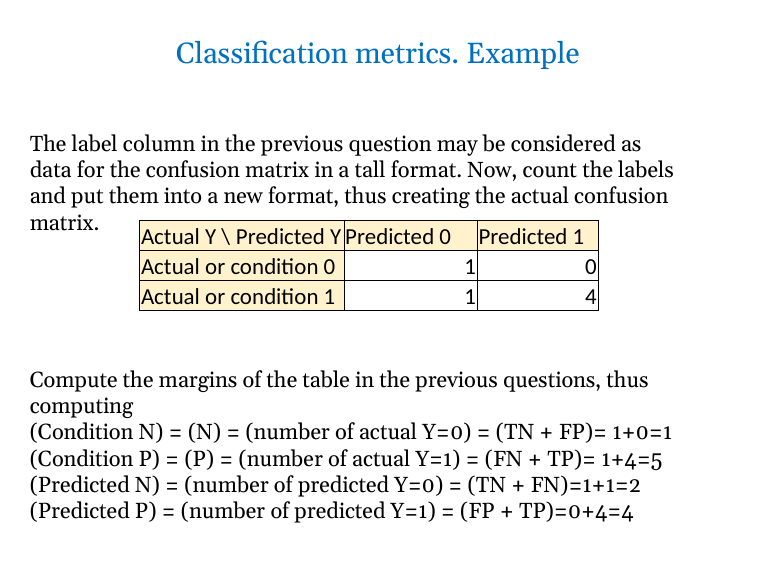

# Classification metrics. Example
The label column in the previous question may be considered as data for the confusion matrix in a tall format. Now, count the labels and put them into a new format, thus creating the actual confusion matrix.

Compute the margins of the table in the previous questions, thus computing
(Condition N) = (N) = (number of actual Y=0) = (TN + FP)= 1+0=1
(Condition P) = (P) = (number of actual Y=1) = (FN + TP)= 1+4=5
(Predicted N) = (number of predicted Y=0) = (TN + FN)=1+1=2
(Predicted P) = (number of predicted Y=1) = (FP + TP)=0+4=4
| Actual Y \ Predicted Y | Predicted 0 | Predicted 1 |
| --- | --- | --- |
| Actual or condition 0 | 1 | 0 |
| Actual or condition 1 | 1 | 4 |